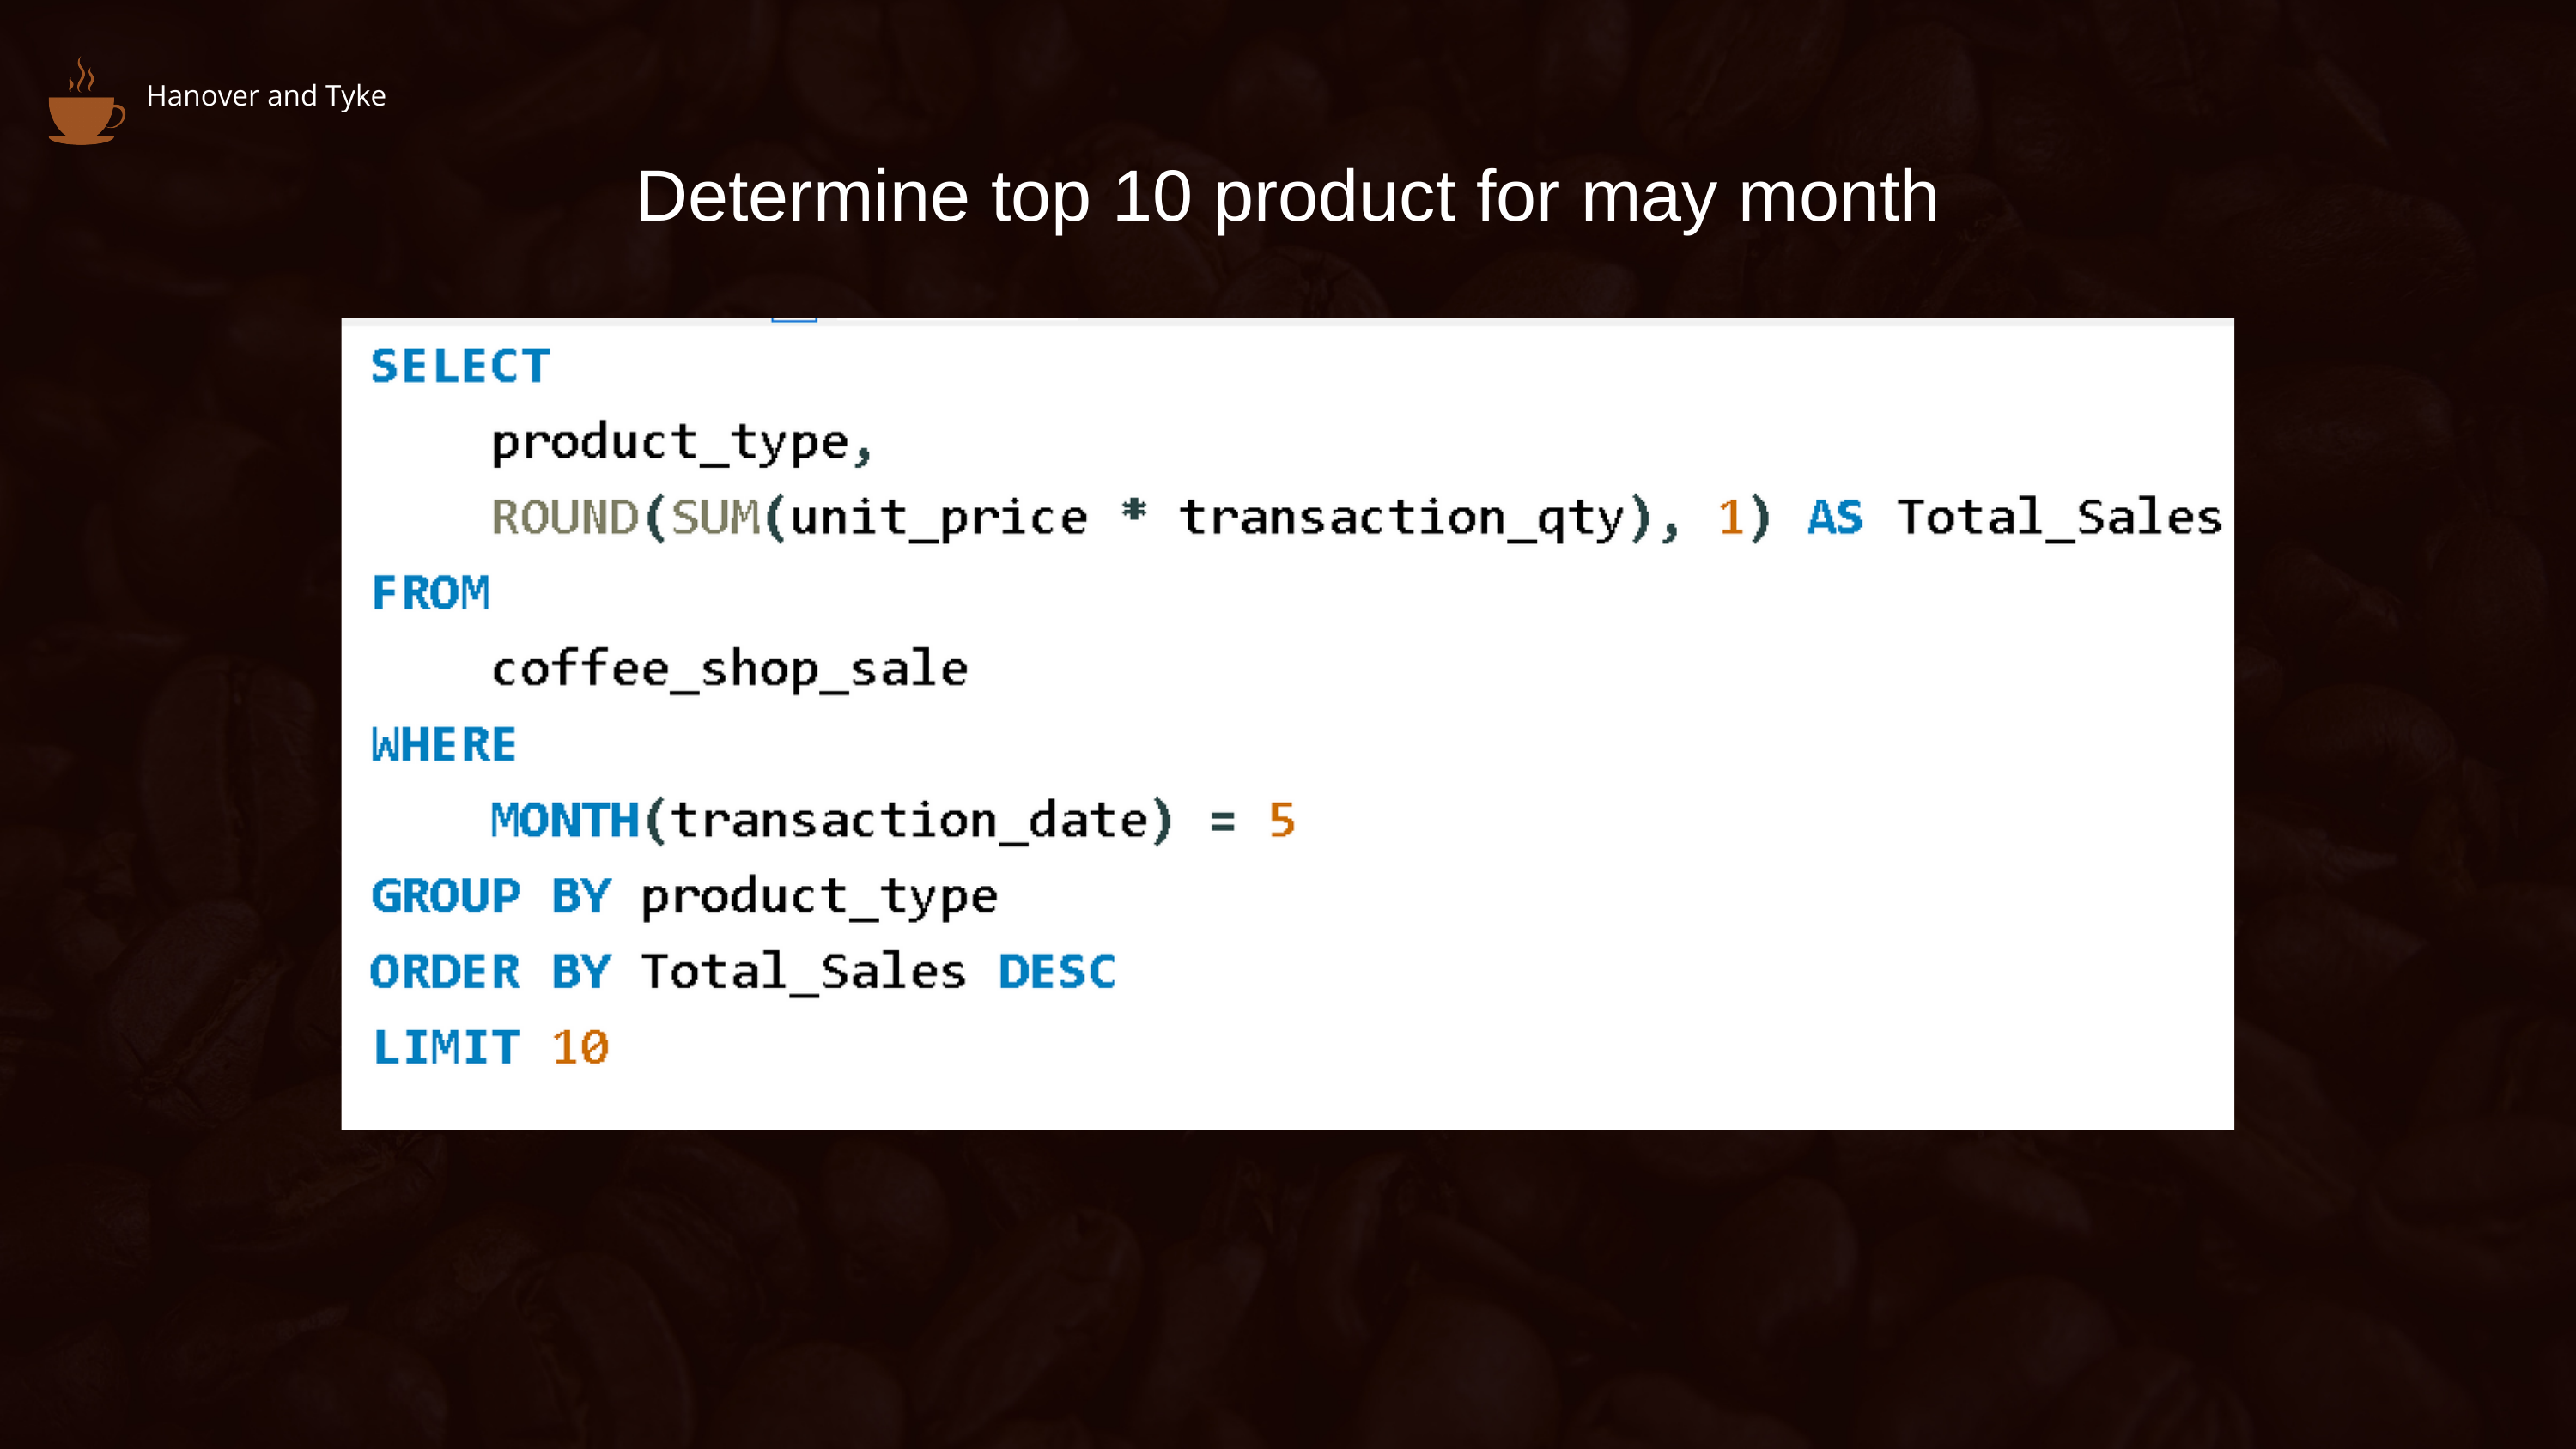

Hanover and Tyke
Determine top 10 product for may month